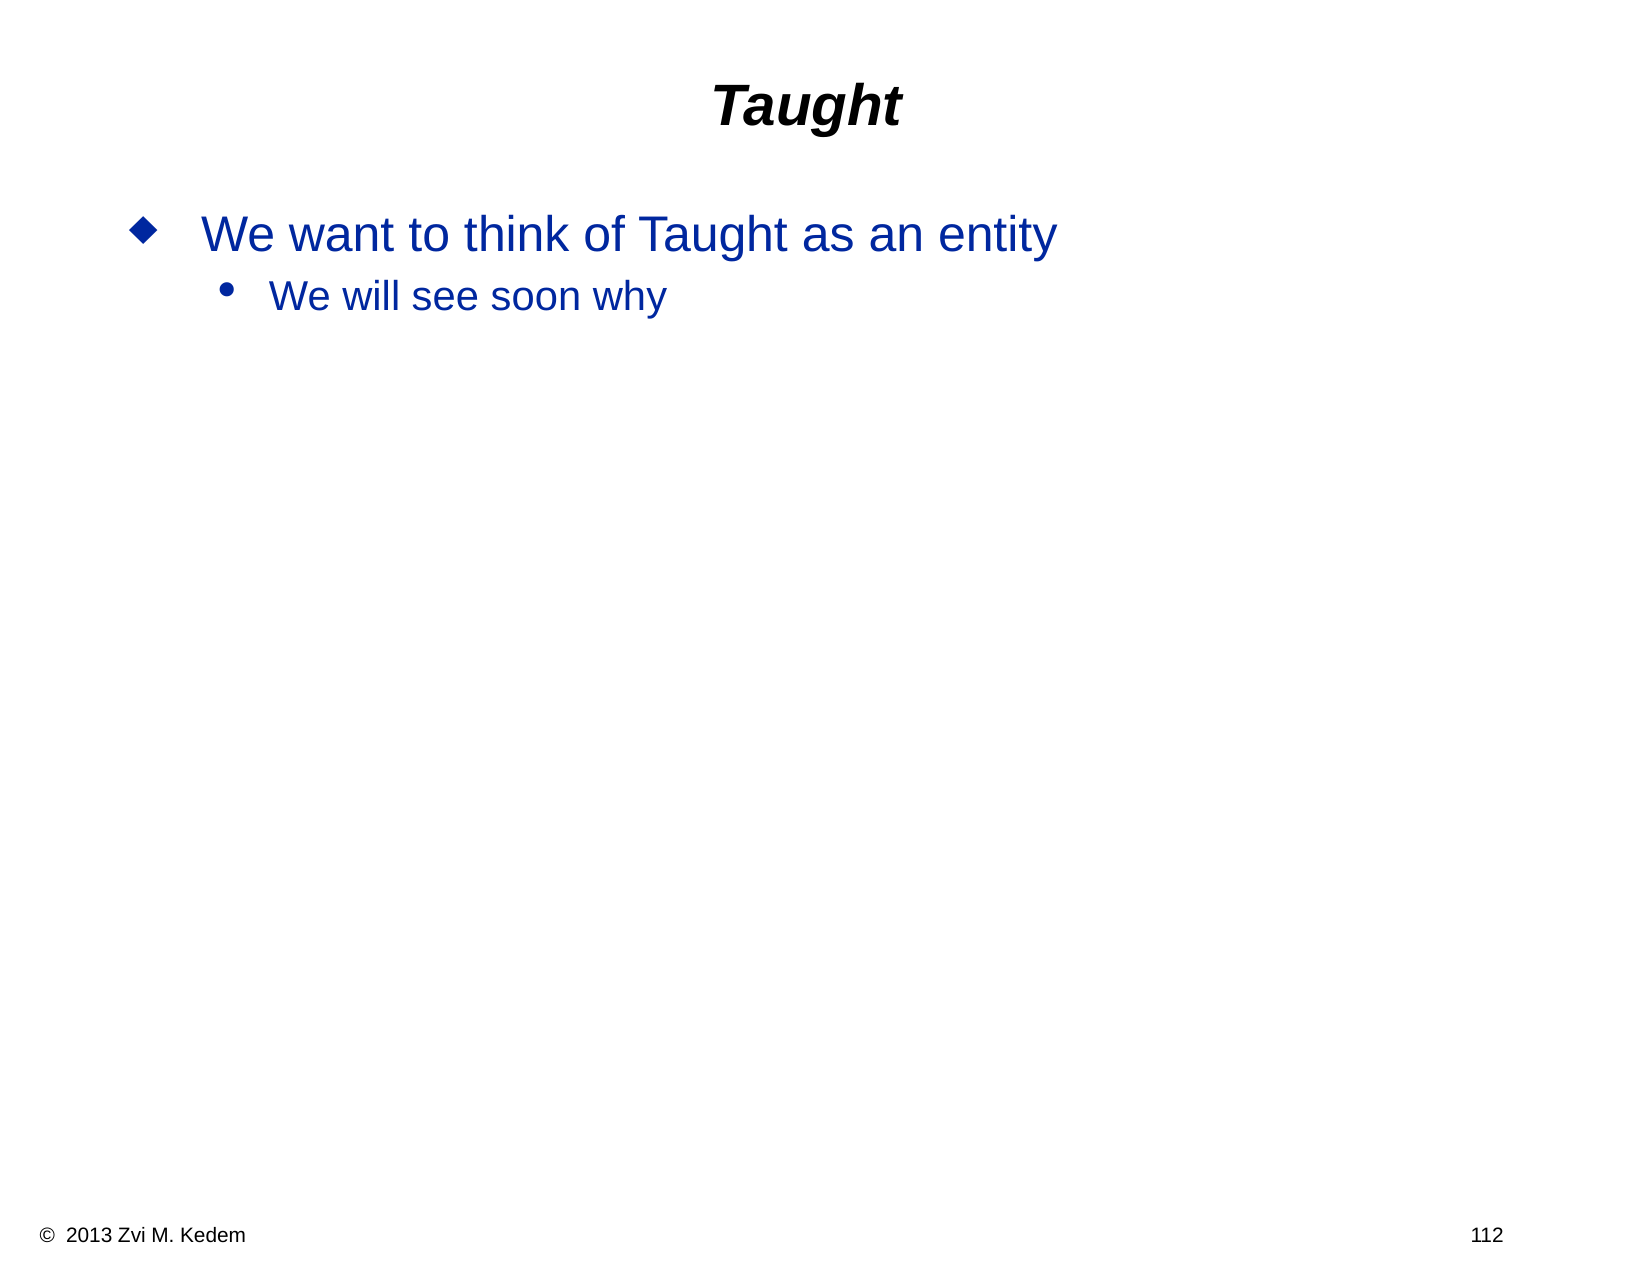

# Taught
We want to think of Taught as an entity
We will see soon why